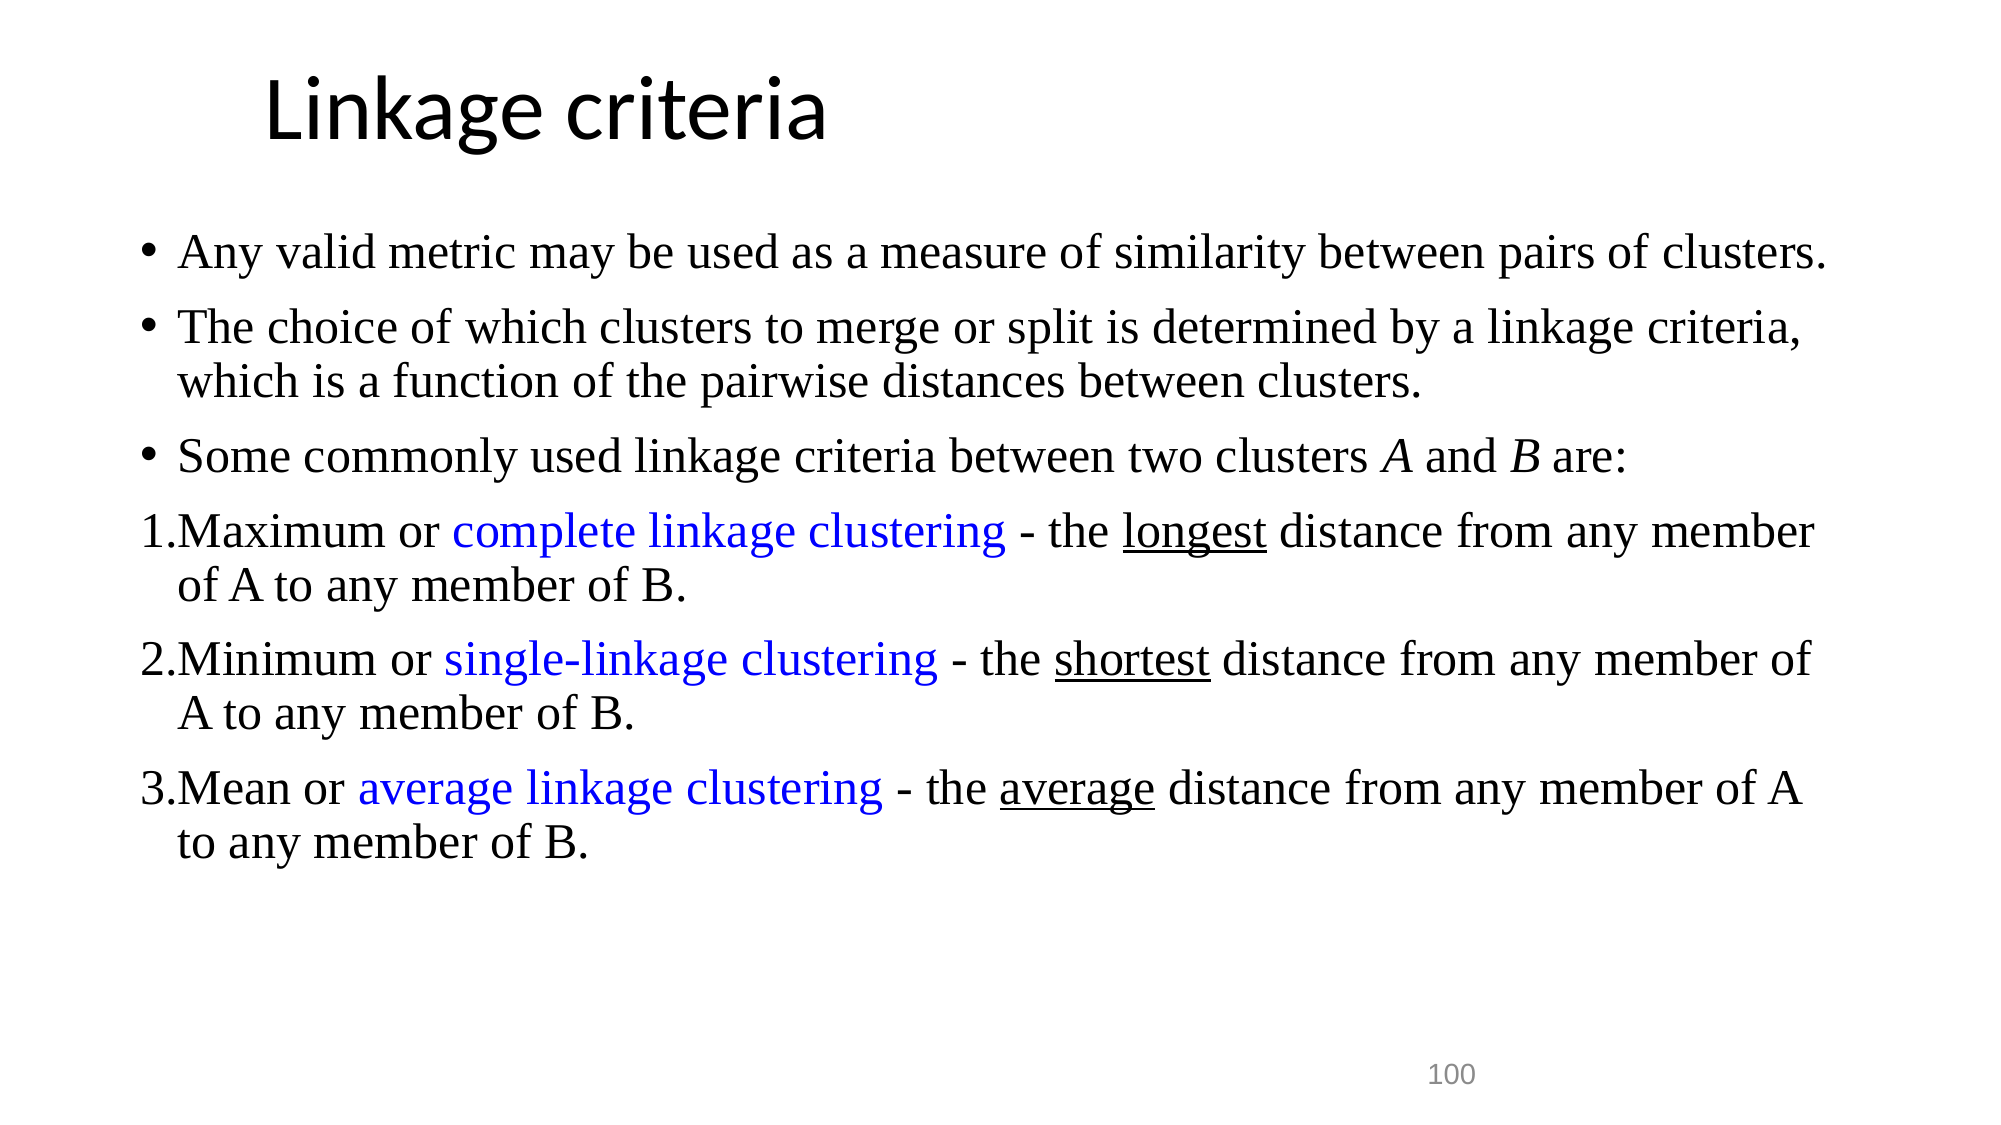

# Linkage criteria
Any valid metric may be used as a measure of similarity between pairs of clusters.
The choice of which clusters to merge or split is determined by a linkage criteria, which is a function of the pairwise distances between clusters.
Some commonly used linkage criteria between two clusters A and B are:
Maximum or complete linkage clustering - the longest distance from any member of A to any member of B.
Minimum or single-linkage clustering - the shortest distance from any member of A to any member of B.
Mean or average linkage clustering - the average distance from any member of A to any member of B.
100